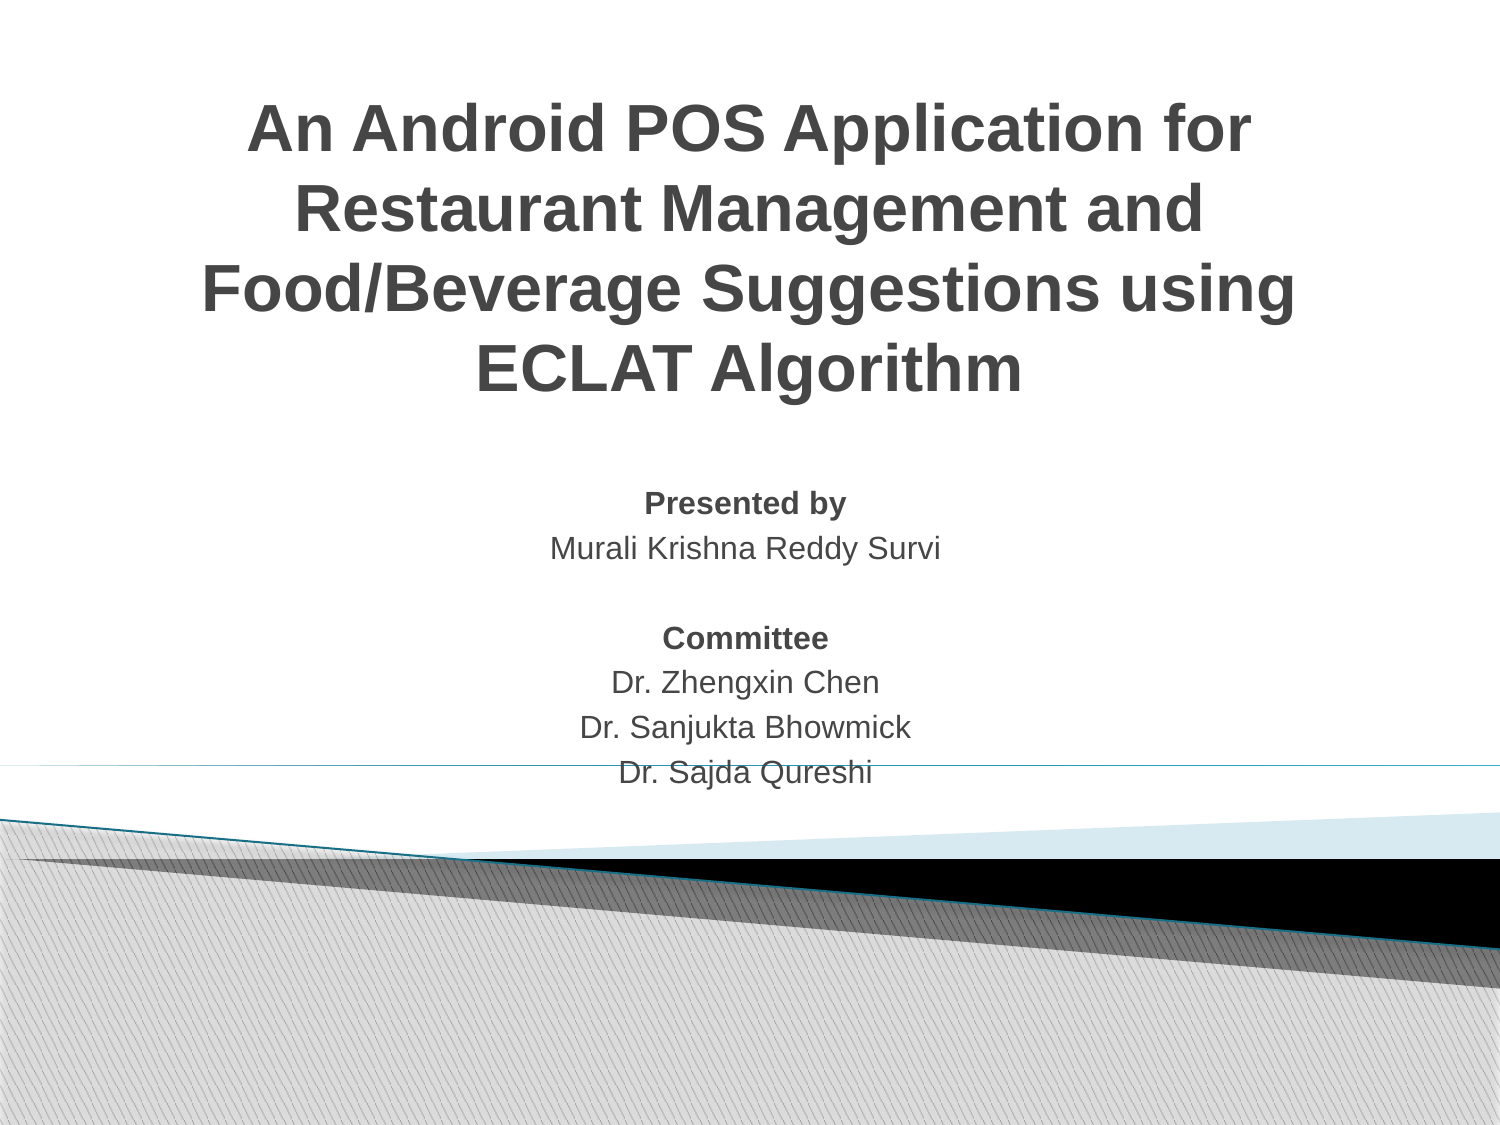

# An Android POS Application for Restaurant Management and Food/Beverage Suggestions using ECLAT Algorithm
Presented by
Murali Krishna Reddy Survi

Committee
Dr. Zhengxin Chen
Dr. Sanjukta Bhowmick
Dr. Sajda Qureshi